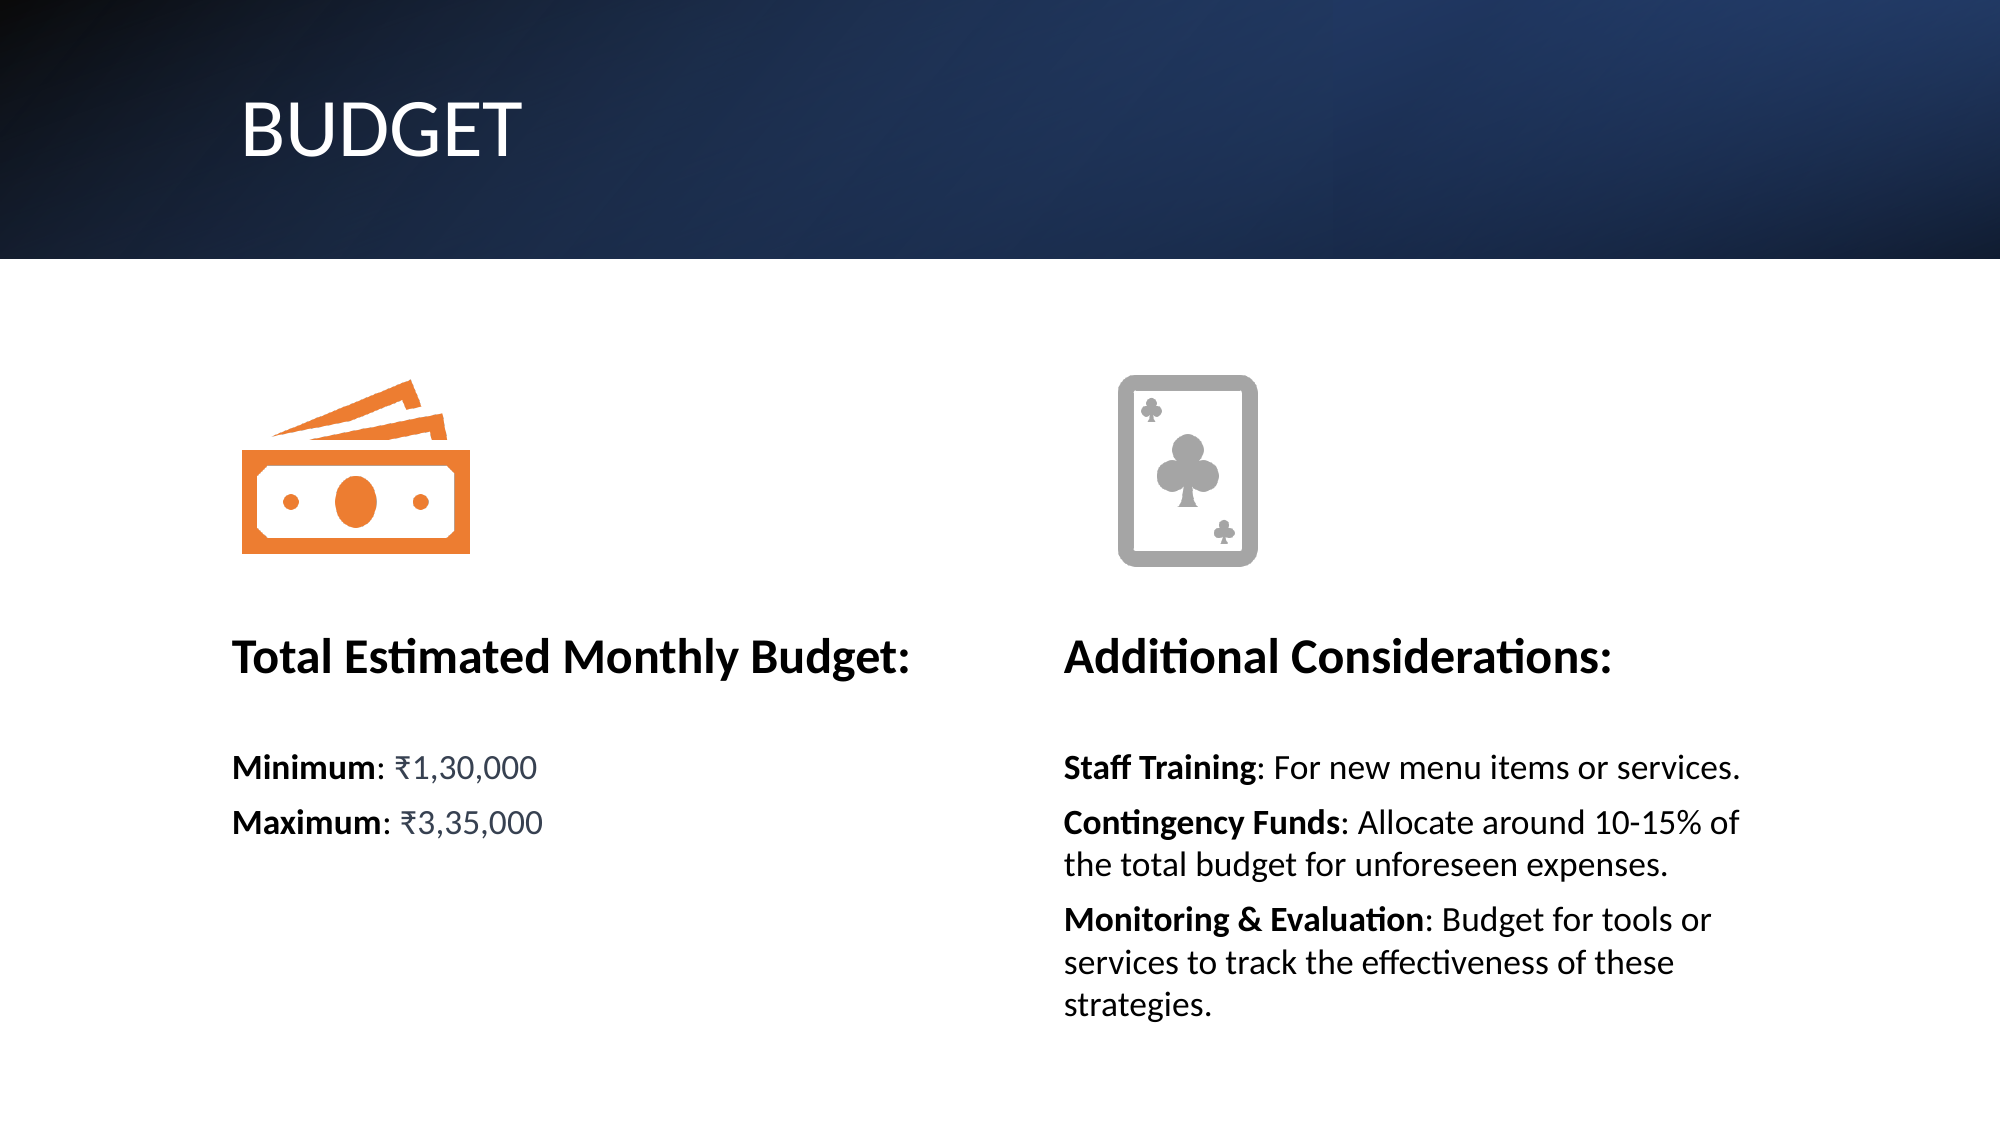

# BUDGET
Total Estimated Monthly Budget:
Minimum: ₹1,30,000
Maximum: ₹3,35,000
Additional Considerations:
Staff Training: For new menu items or services.
Contingency Funds: Allocate around 10-15% of the total budget for unforeseen expenses.
Monitoring & Evaluation: Budget for tools or services to track the effectiveness of these strategies.